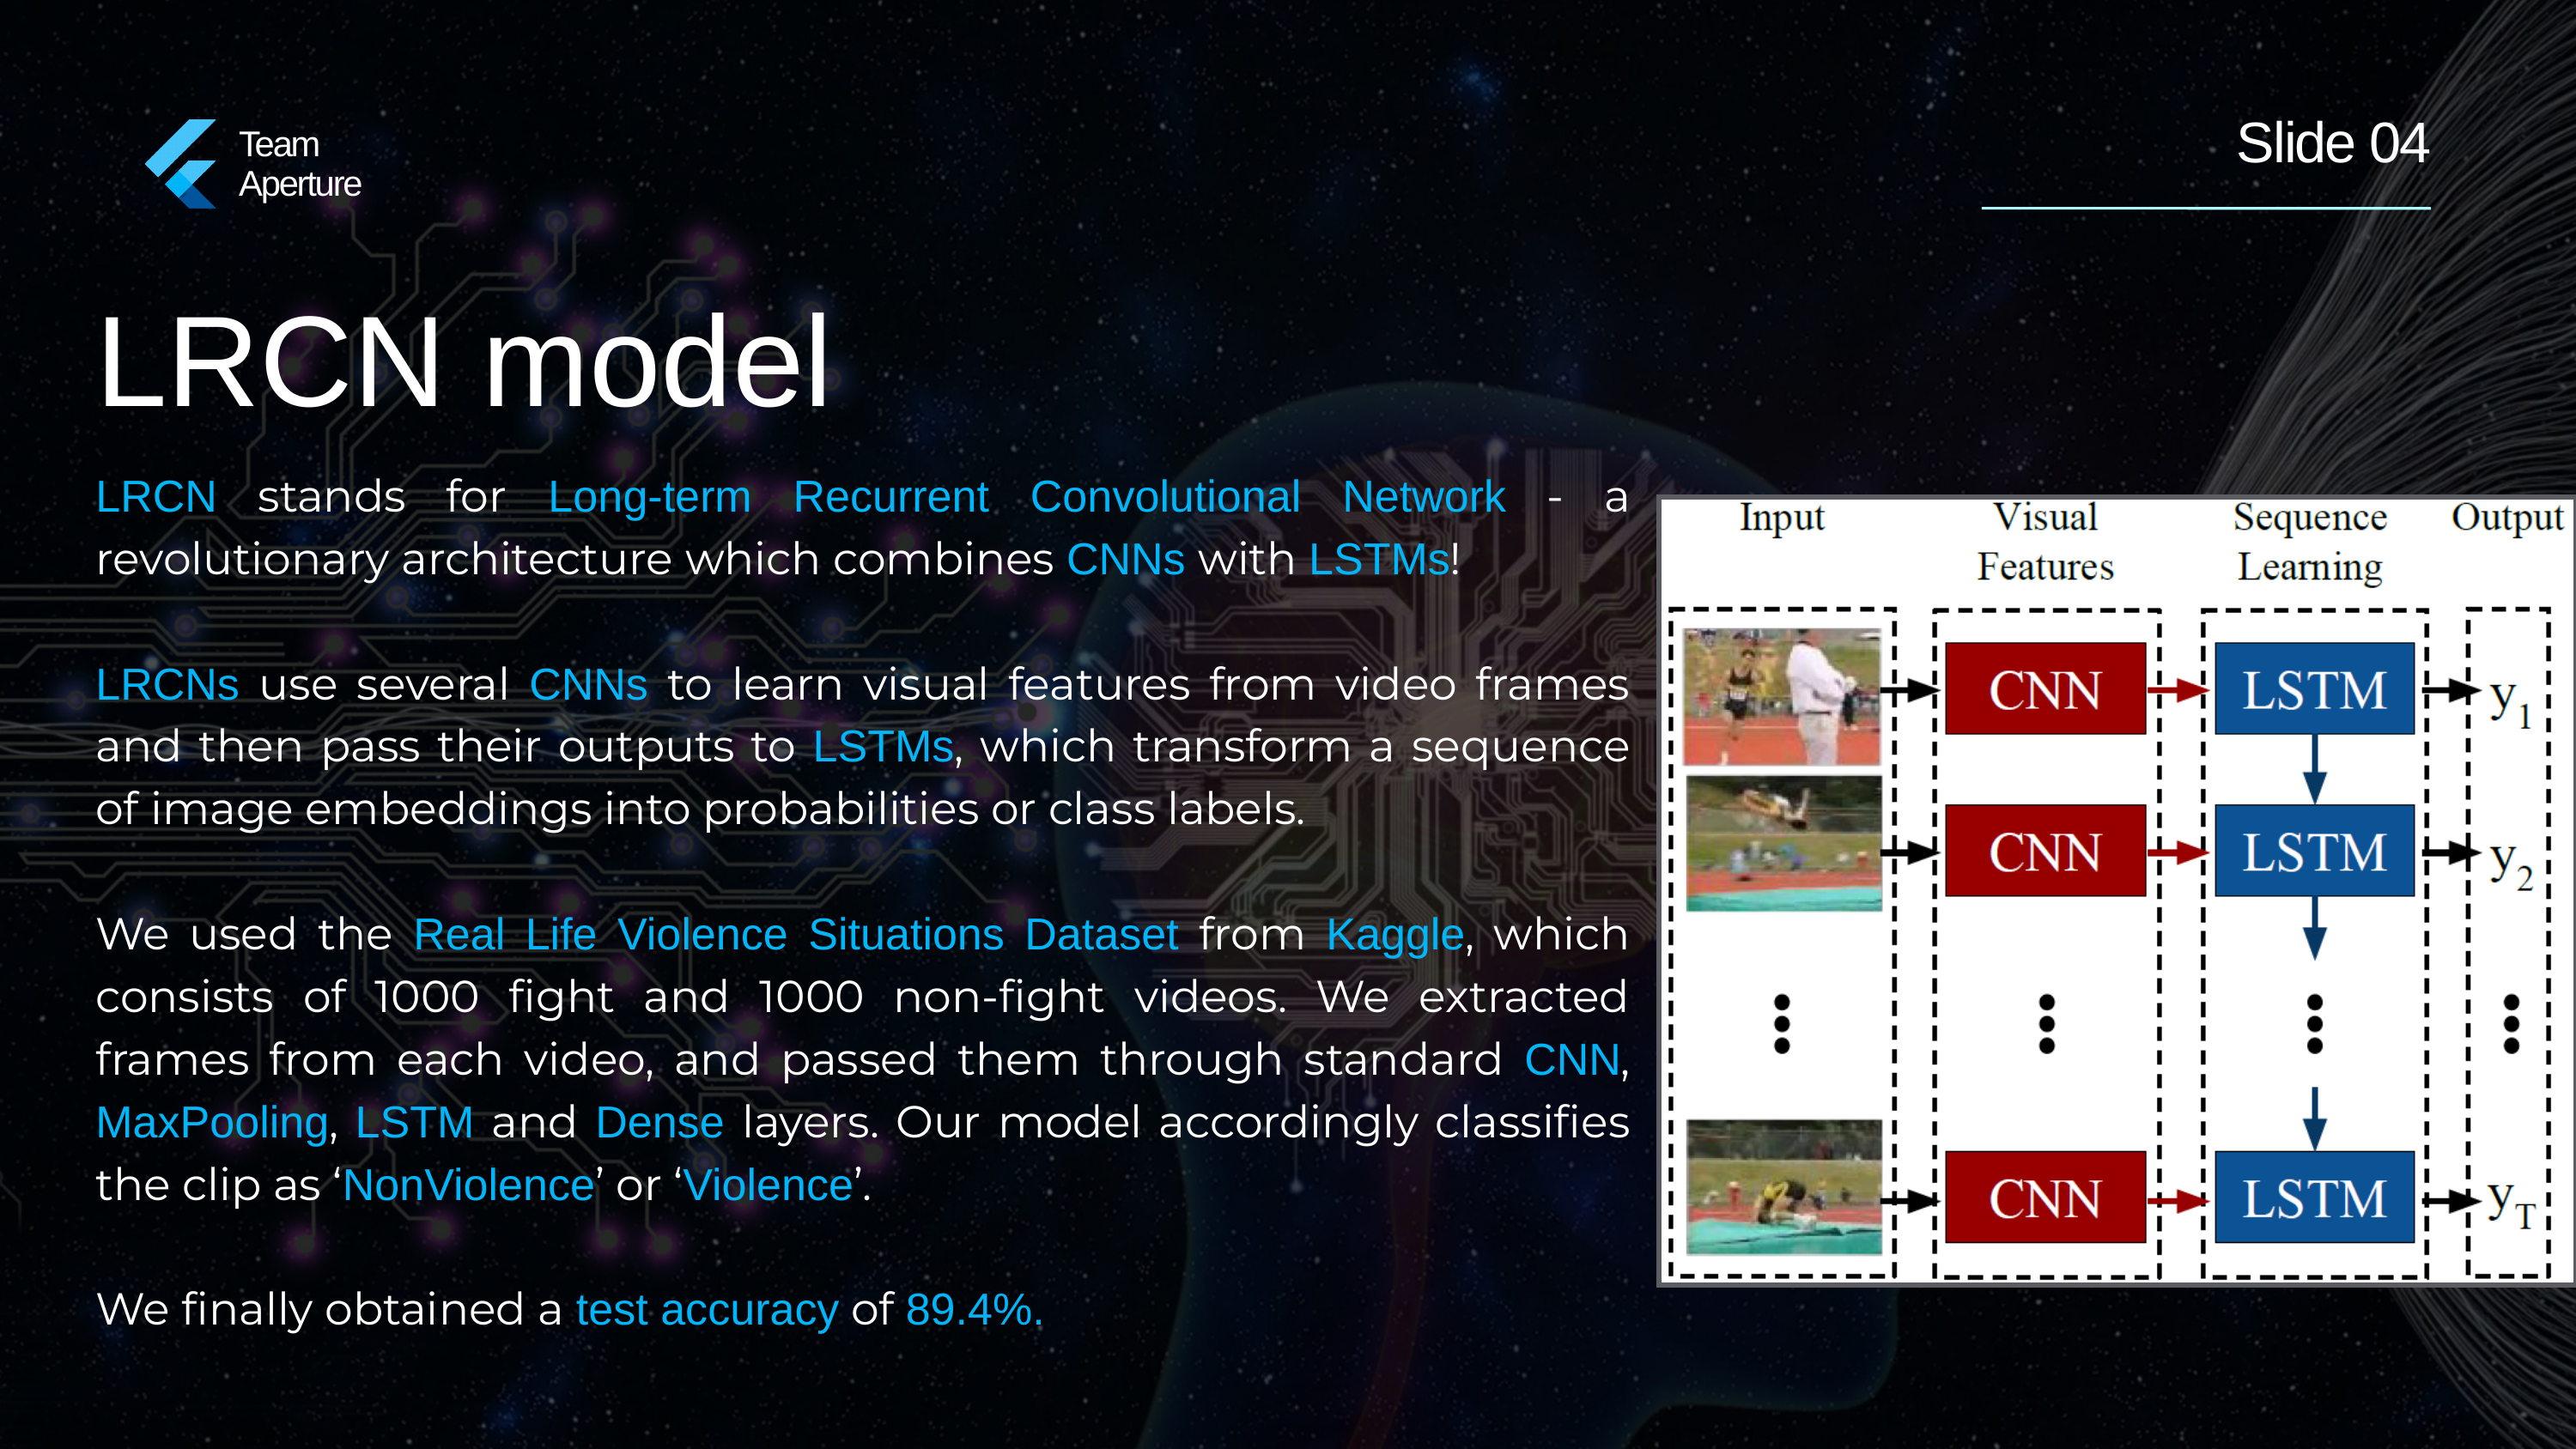

Slide 04

Team Aperture

LRCN model
LRCN stands for Long-term Recurrent Convolutional Network - a revolutionary architecture which combines CNNs with LSTMs!

LRCNs use several CNNs to learn visual features from video frames and then pass their outputs to LSTMs, which transform a sequence of image embeddings into probabilities or class labels.

We used the Real Life Violence Situations Dataset from Kaggle, which consists of 1000 fight and 1000 non-fight videos. We extracted frames from each video, and passed them through standard CNN, MaxPooling, LSTM and Dense layers. Our model accordingly classifies the clip as ‘NonViolence’ or ‘Violence’.

We finally obtained a test accuracy of 89.4%.